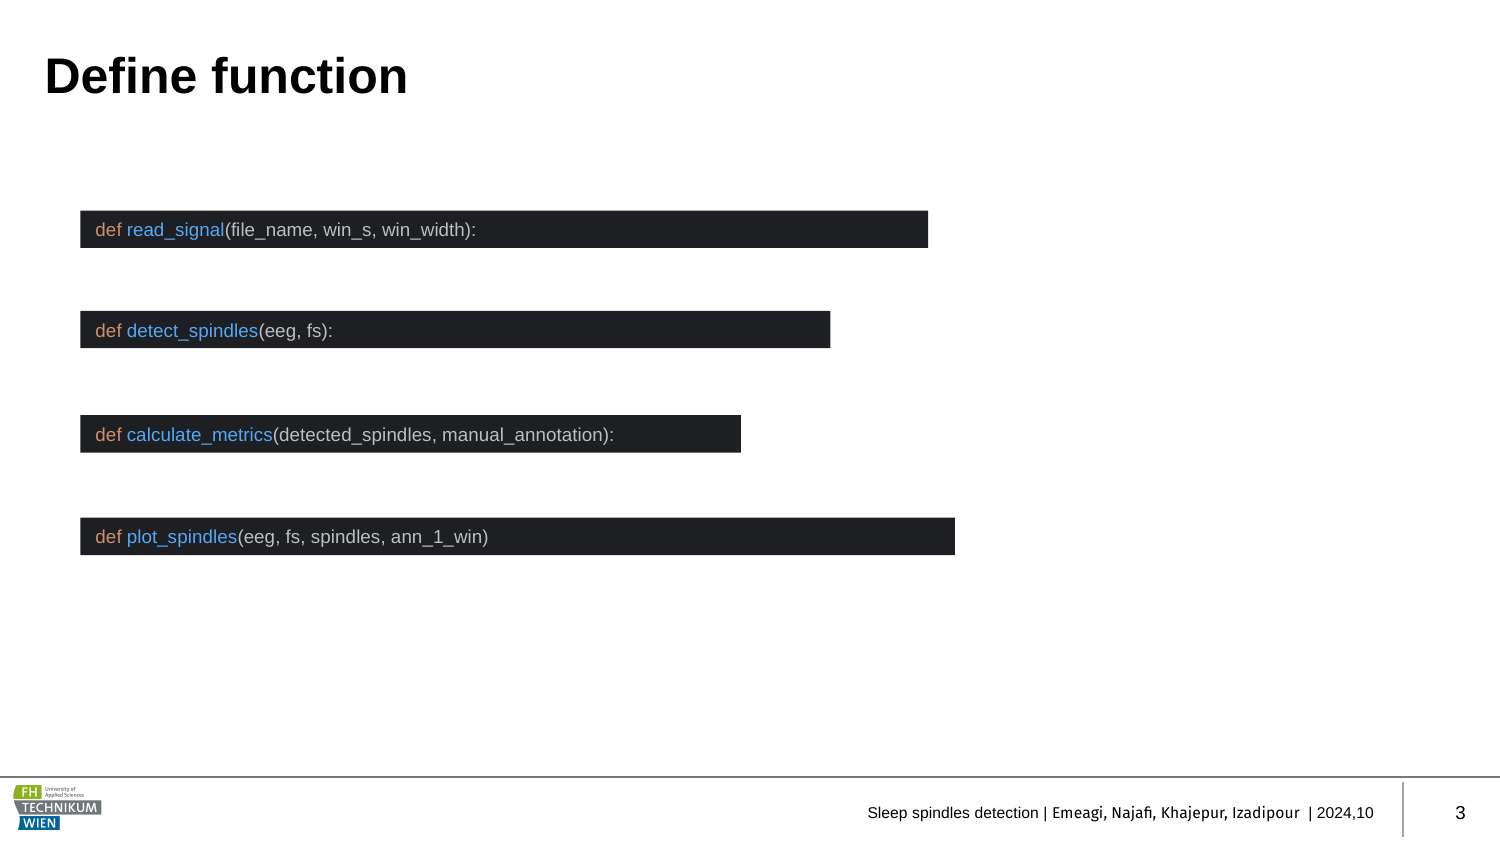

# Define function
def read_signal(file_name, win_s, win_width):

def detect_spindles(eeg, fs):
def calculate_metrics(detected_spindles, manual_annotation):
def plot_spindles(eeg, fs, spindles, ann_1_win)
Sleep spindles detection | Emeagi, Najafi, Khajepur, Izadipour  | 2024,10
3